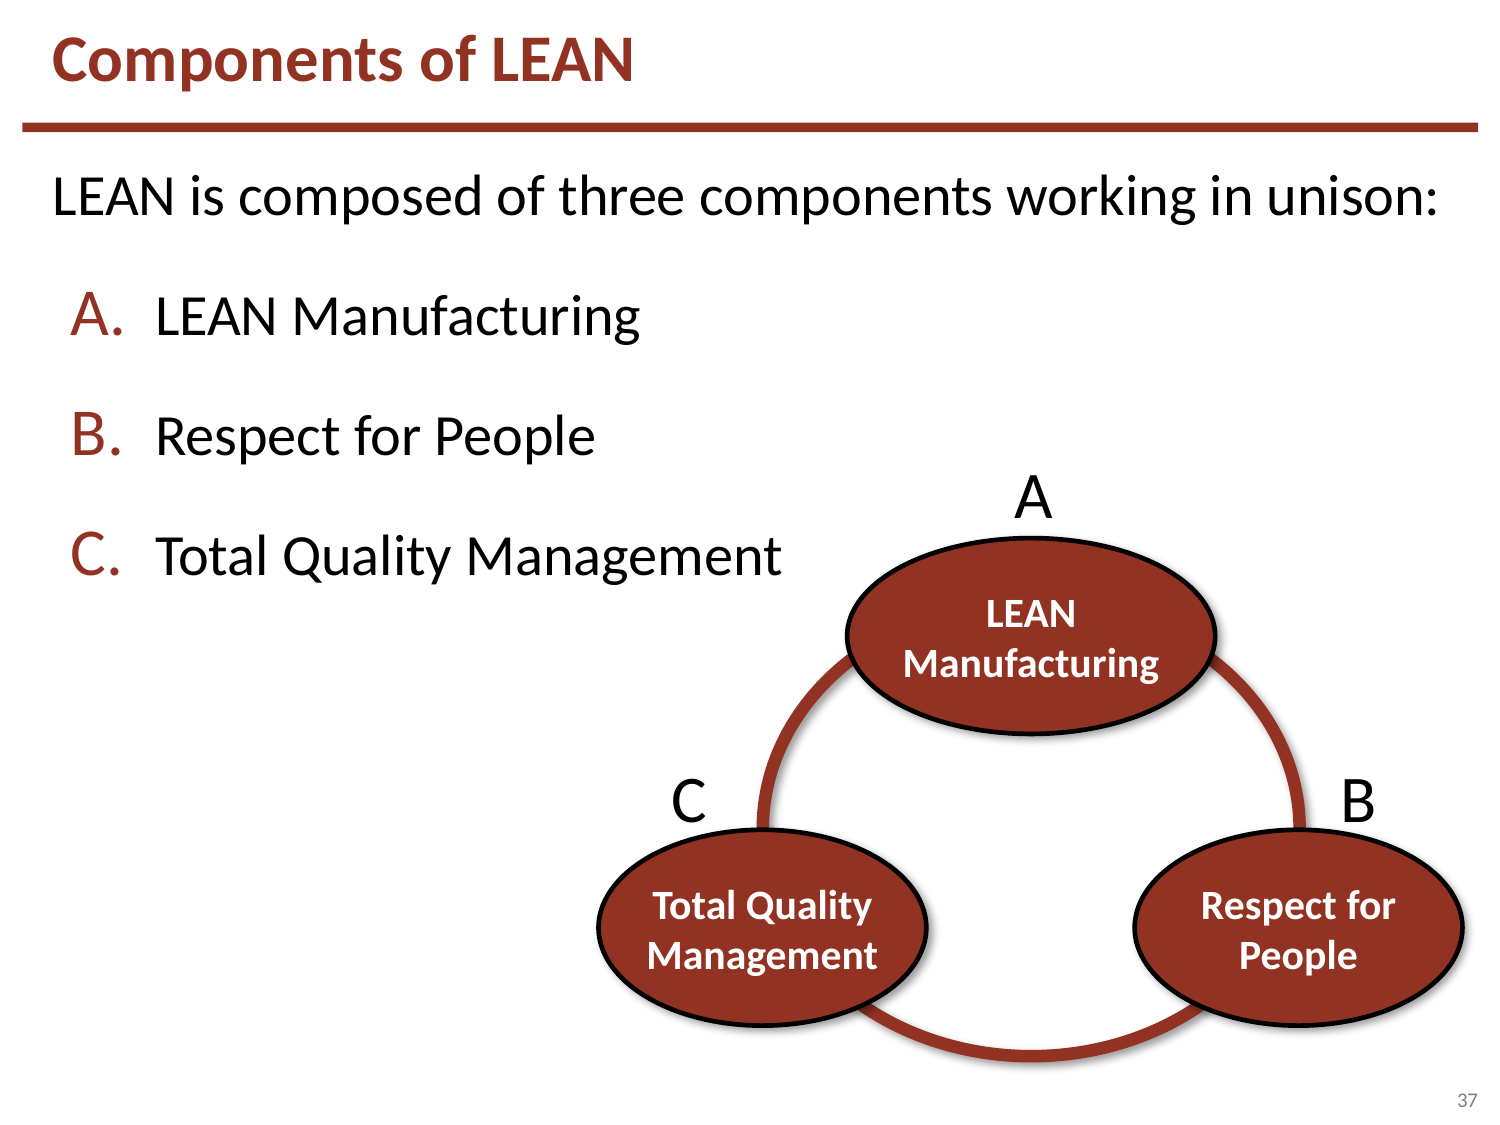

Components of LEAN
LEAN is composed of three components working in unison:
LEAN Manufacturing
Respect for People
Total Quality Management
A
LEAN Manufacturing

Total Quality Management
Respect for People
C
B